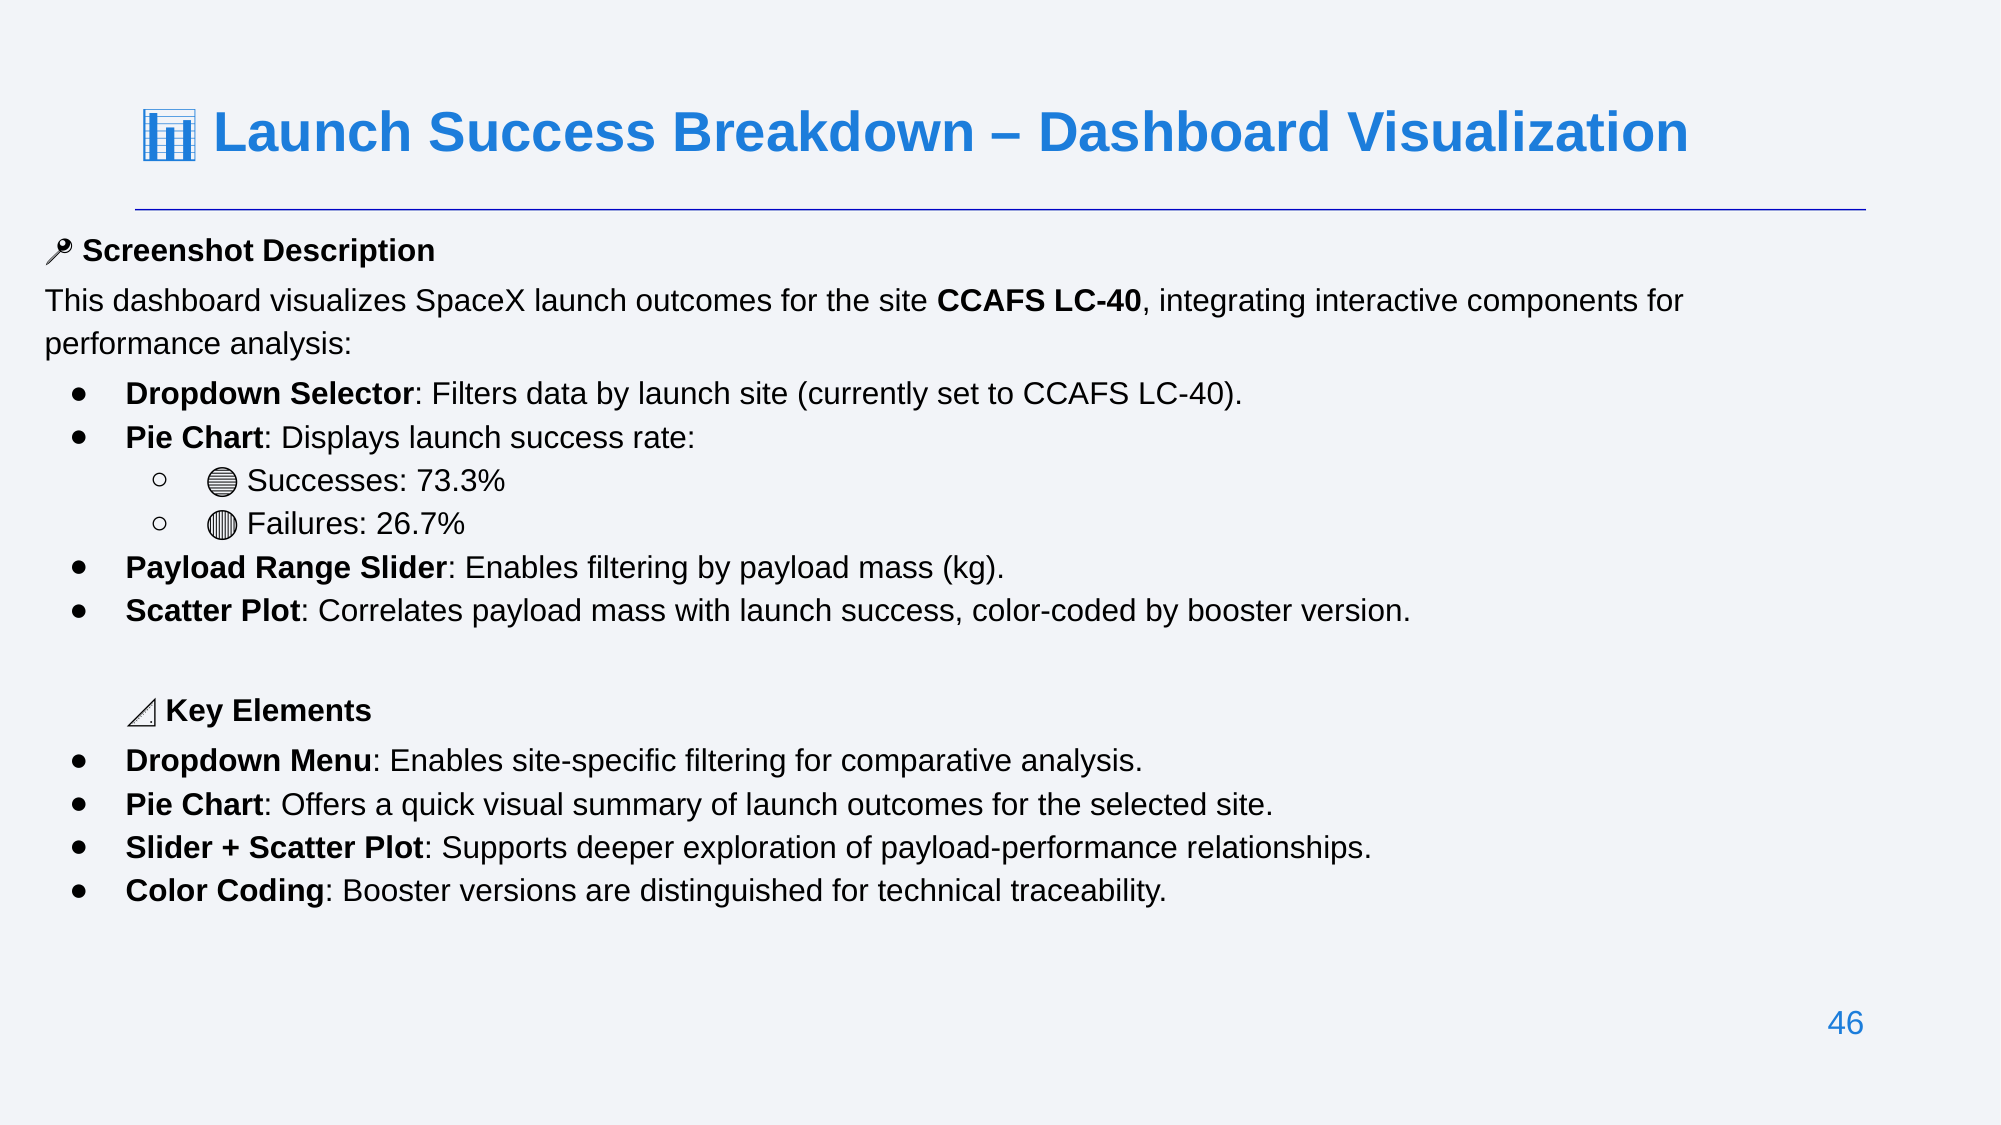

📊 Launch Success Breakdown – Dashboard Visualization
📍 Screenshot Description
This dashboard visualizes SpaceX launch outcomes for the site CCAFS LC-40, integrating interactive components for performance analysis:
Dropdown Selector: Filters data by launch site (currently set to CCAFS LC-40).
Pie Chart: Displays launch success rate:
🔵 Successes: 73.3%
🔴 Failures: 26.7%
Payload Range Slider: Enables filtering by payload mass (kg).
Scatter Plot: Correlates payload mass with launch success, color-coded by booster version.

📐 Key Elements
Dropdown Menu: Enables site-specific filtering for comparative analysis.
Pie Chart: Offers a quick visual summary of launch outcomes for the selected site.
Slider + Scatter Plot: Supports deeper exploration of payload-performance relationships.
Color Coding: Booster versions are distinguished for technical traceability.

46